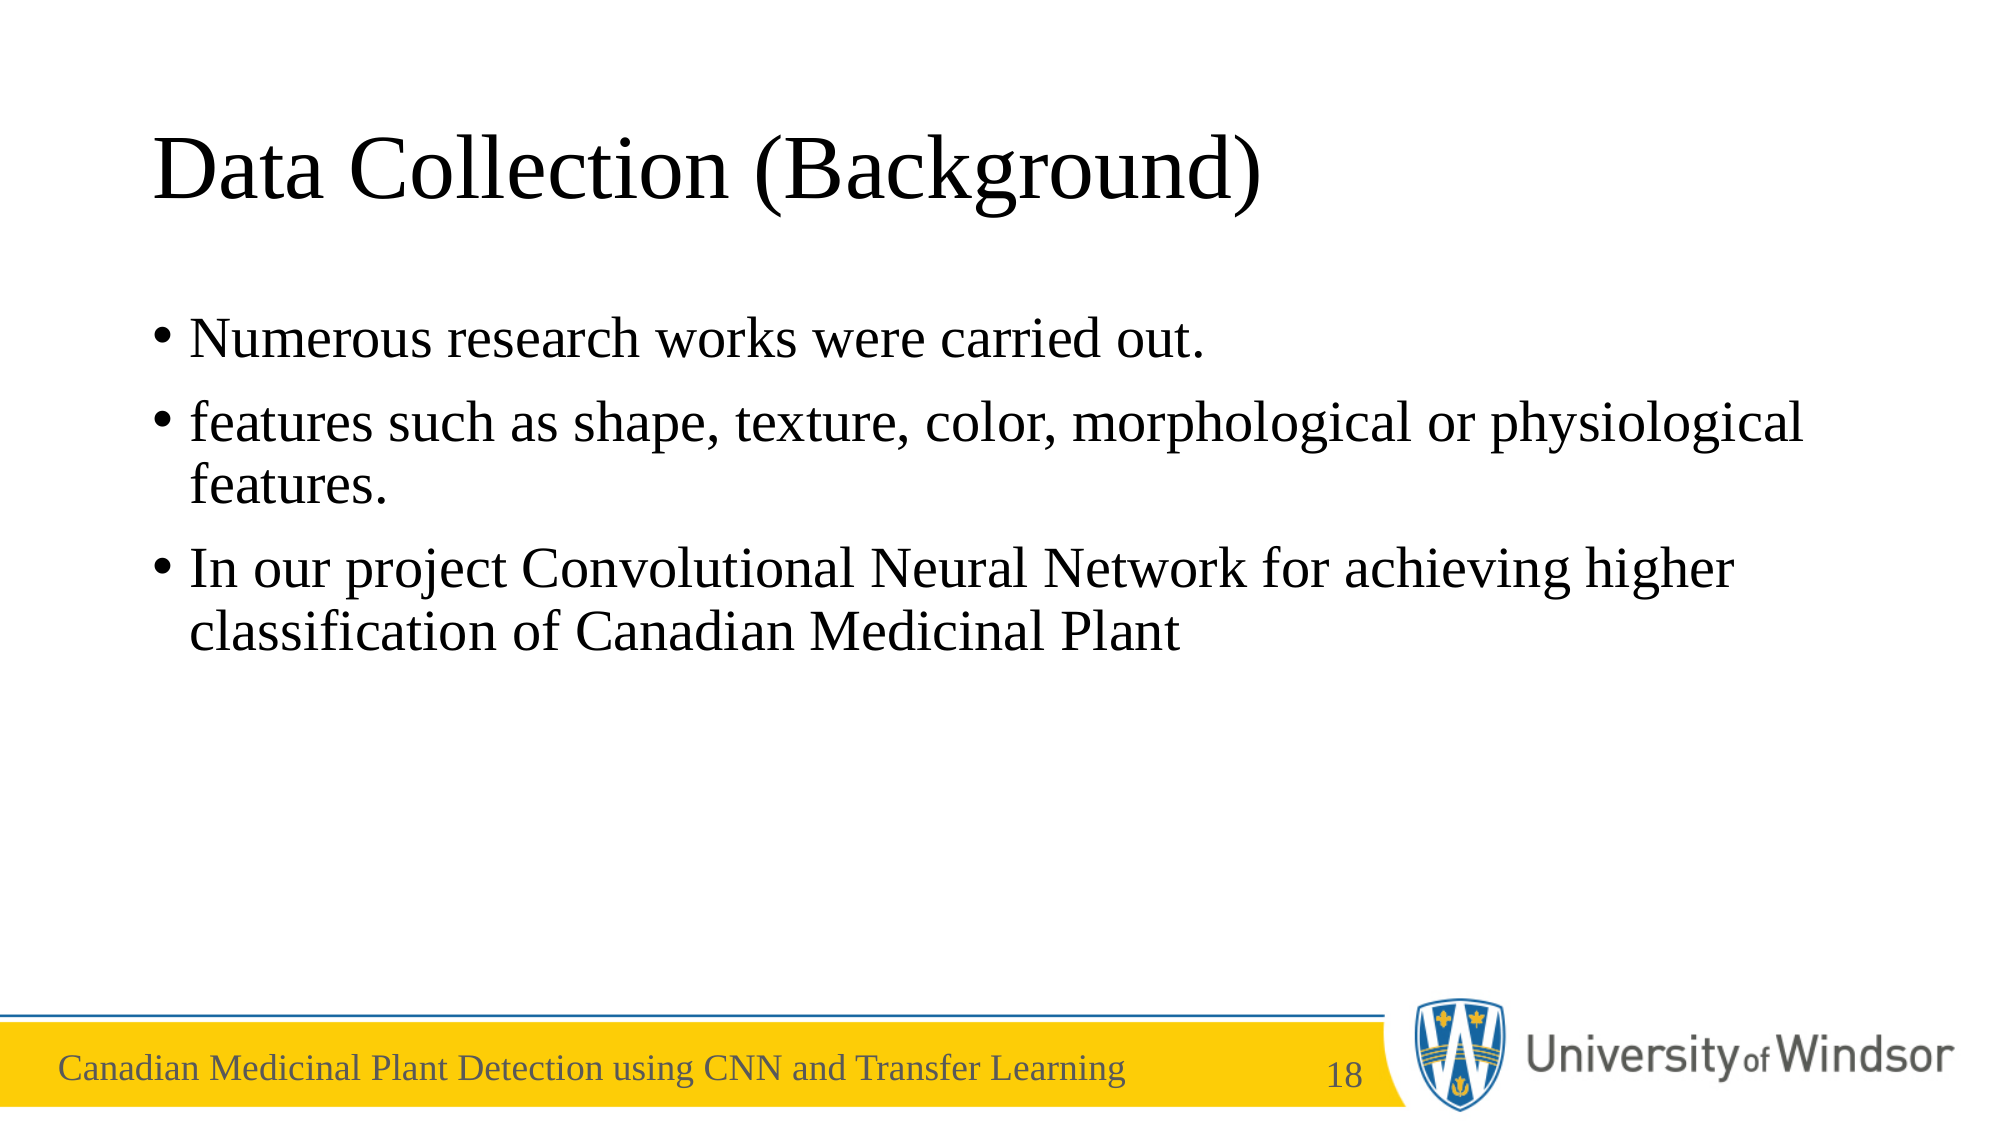

# Data Collection (Background)
Numerous research works were carried out.
features such as shape, texture, color, morphological or physiological features.
In our project Convolutional Neural Network for achieving higher classification of Canadian Medicinal Plant
18